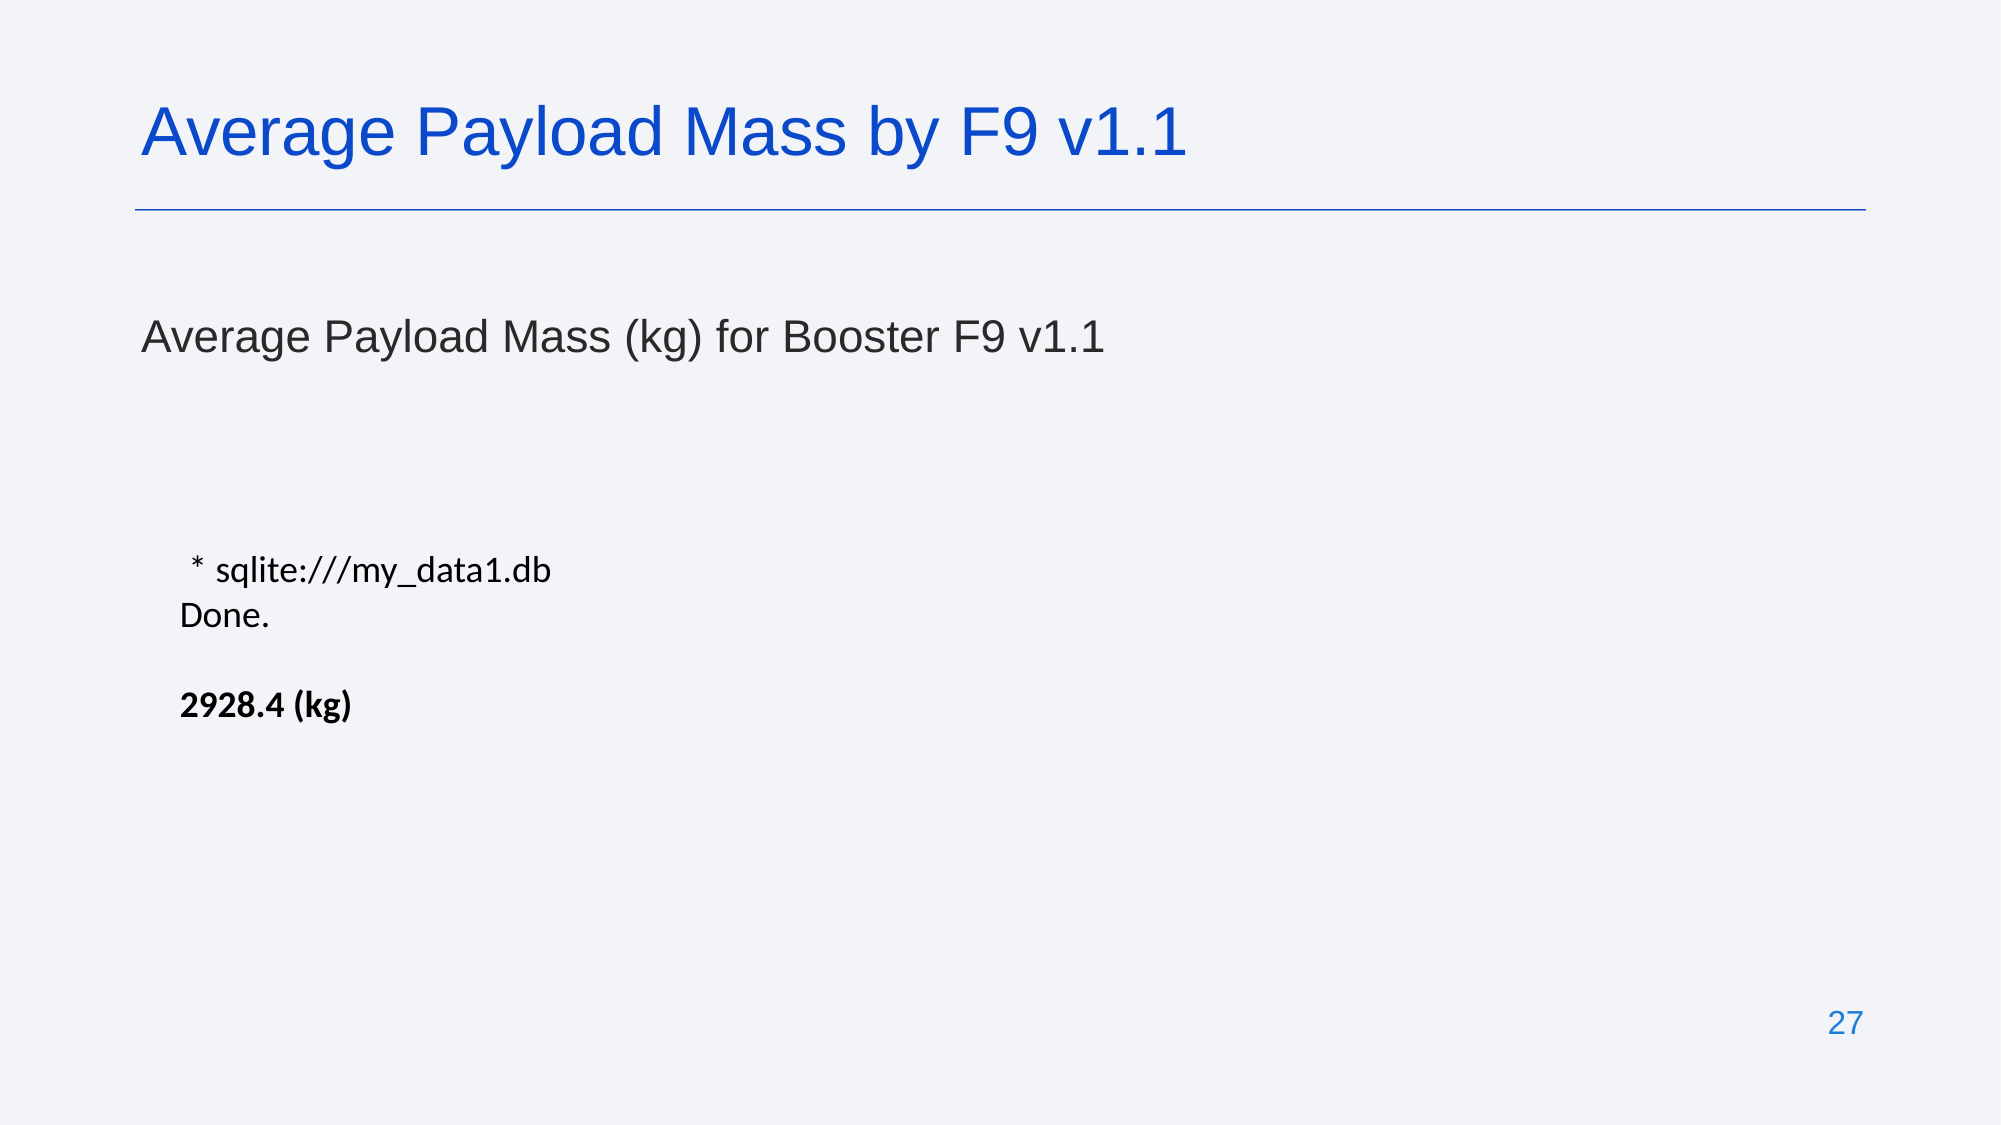

Average Payload Mass by F9 v1.1
Average Payload Mass (kg) for Booster F9 v1.1
 * sqlite:///my_data1.db
Done.

2928.4 (kg)
27